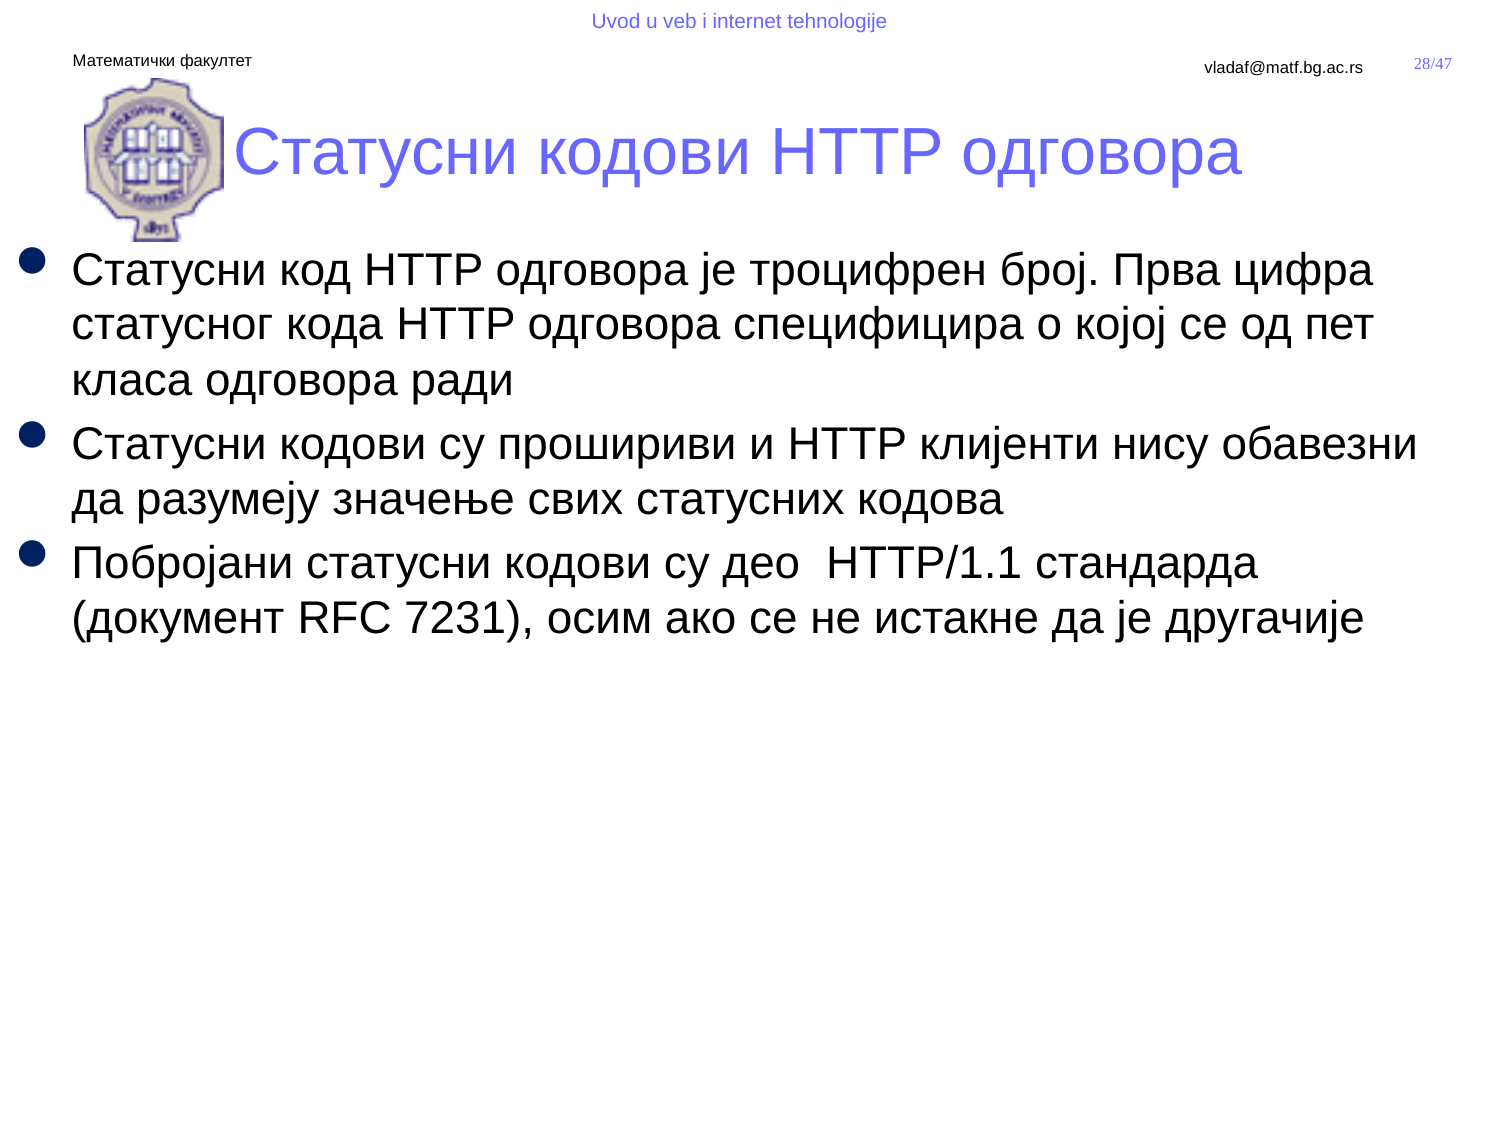

# Статусни кодови HTTP одговора
Статусни код HTTP одговора је троцифрен број. Прва цифра статусног кода HTTP одговора специфицира о којој се од пет класа одговора ради
Статусни кодови су прошириви и HTTP клијенти нису обавезни да разумеју значење свих статусних кодова
Побројани статусни кодови су део  HTTP/1.1 стандарда (документ RFC 7231), осим ако се не истакне да је другачије